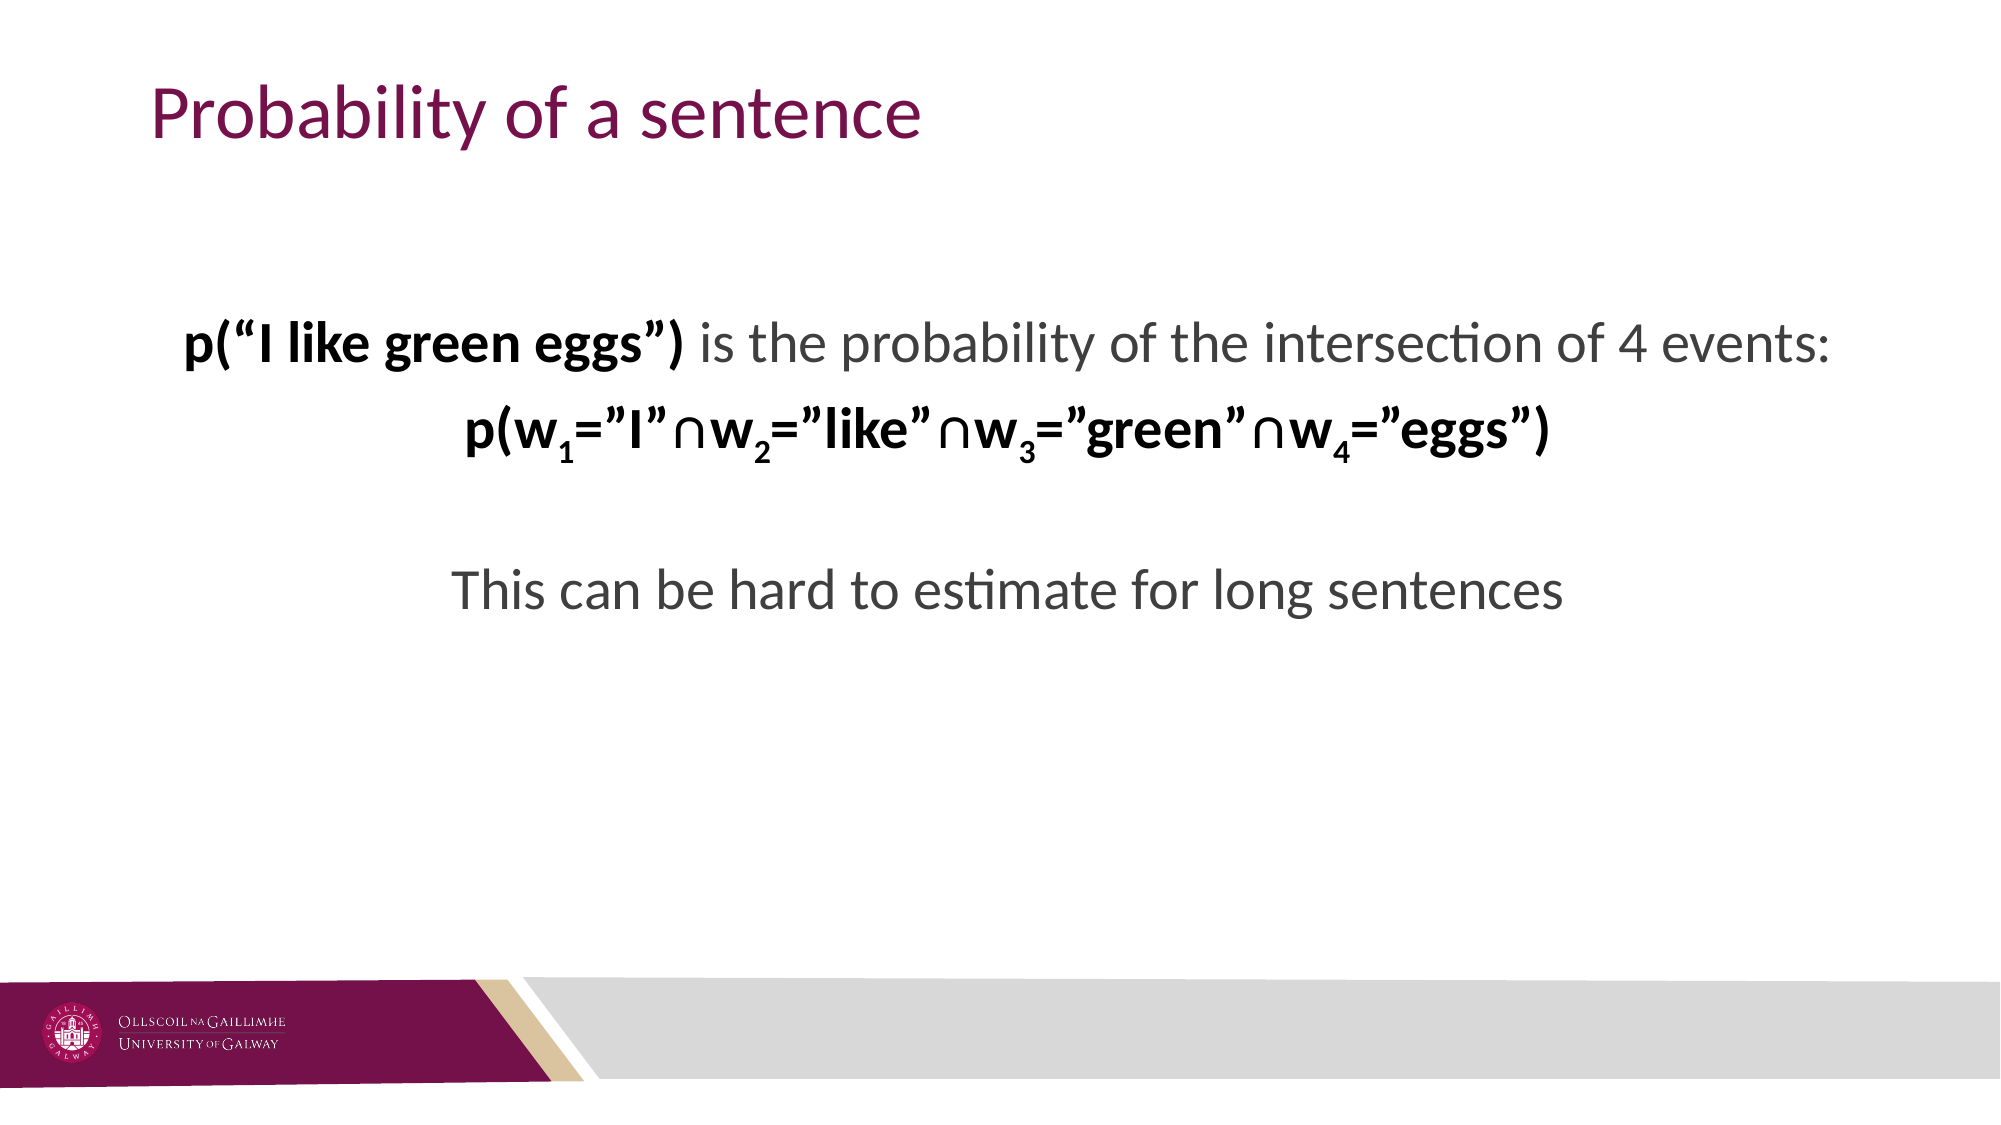

# Probability of a sentence
p(“I like green eggs”) is the probability of the intersection of 4 events:
p(w1=”I”∩w2=”like”∩w3=”green”∩w4=”eggs”)

This can be hard to estimate for long sentences